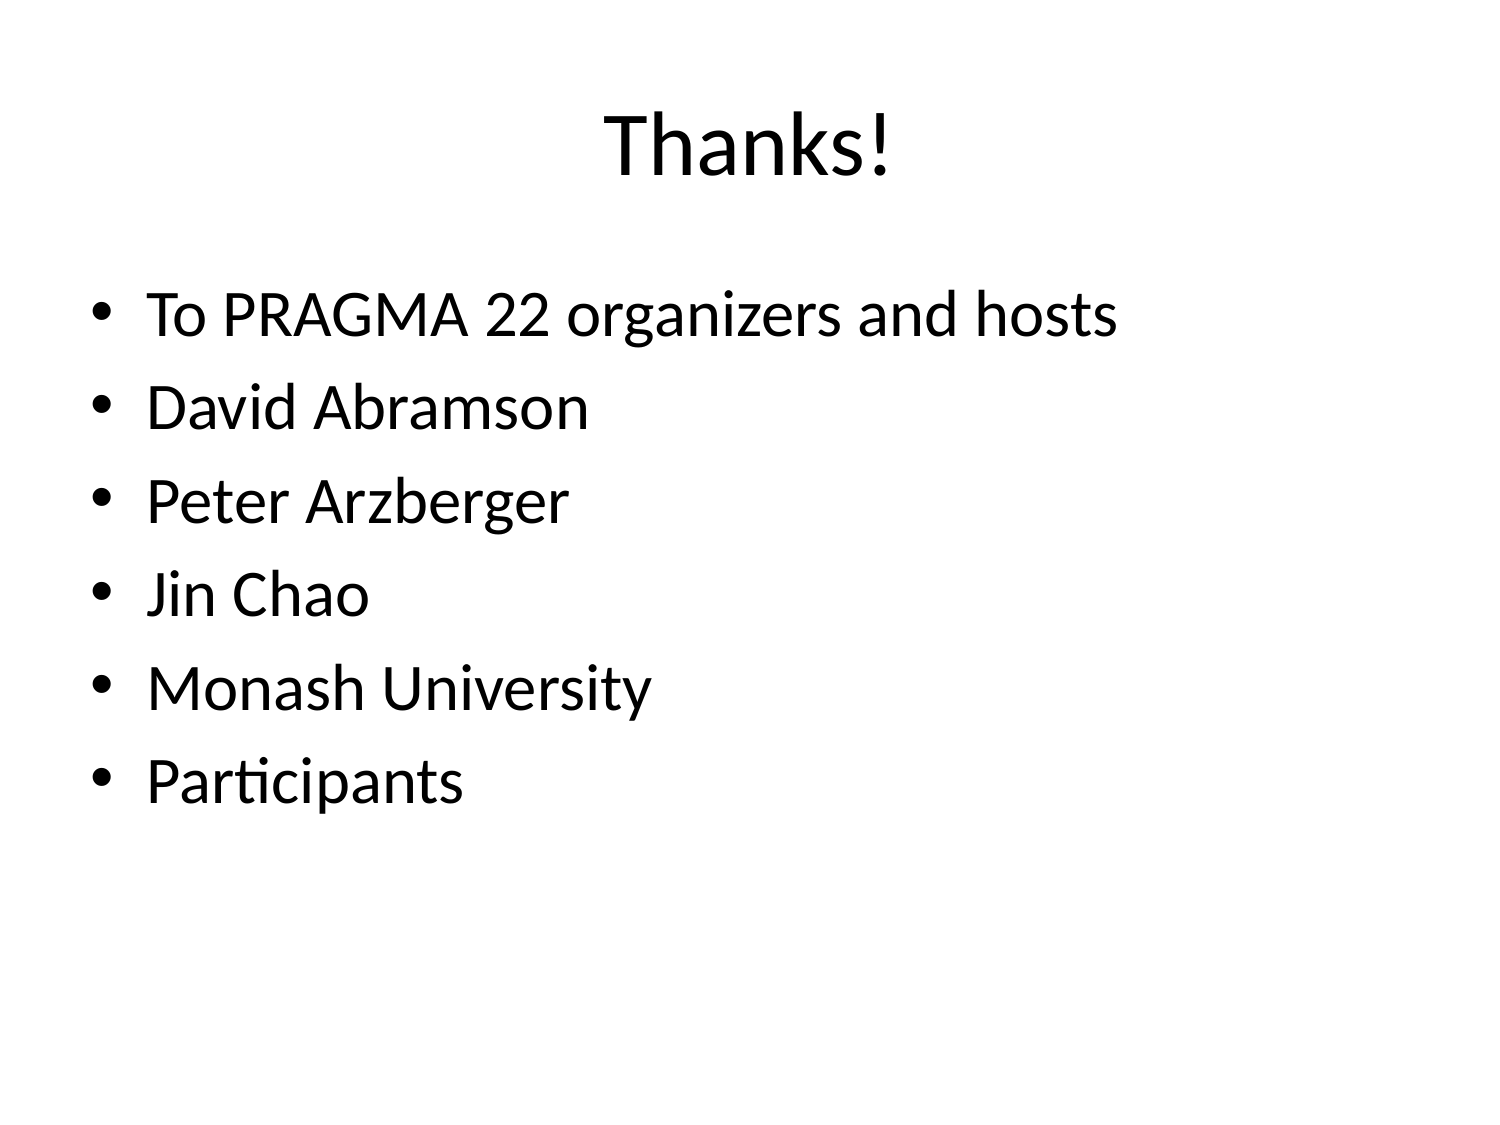

# Thanks!
To PRAGMA 22 organizers and hosts
David Abramson
Peter Arzberger
Jin Chao
Monash University
Participants